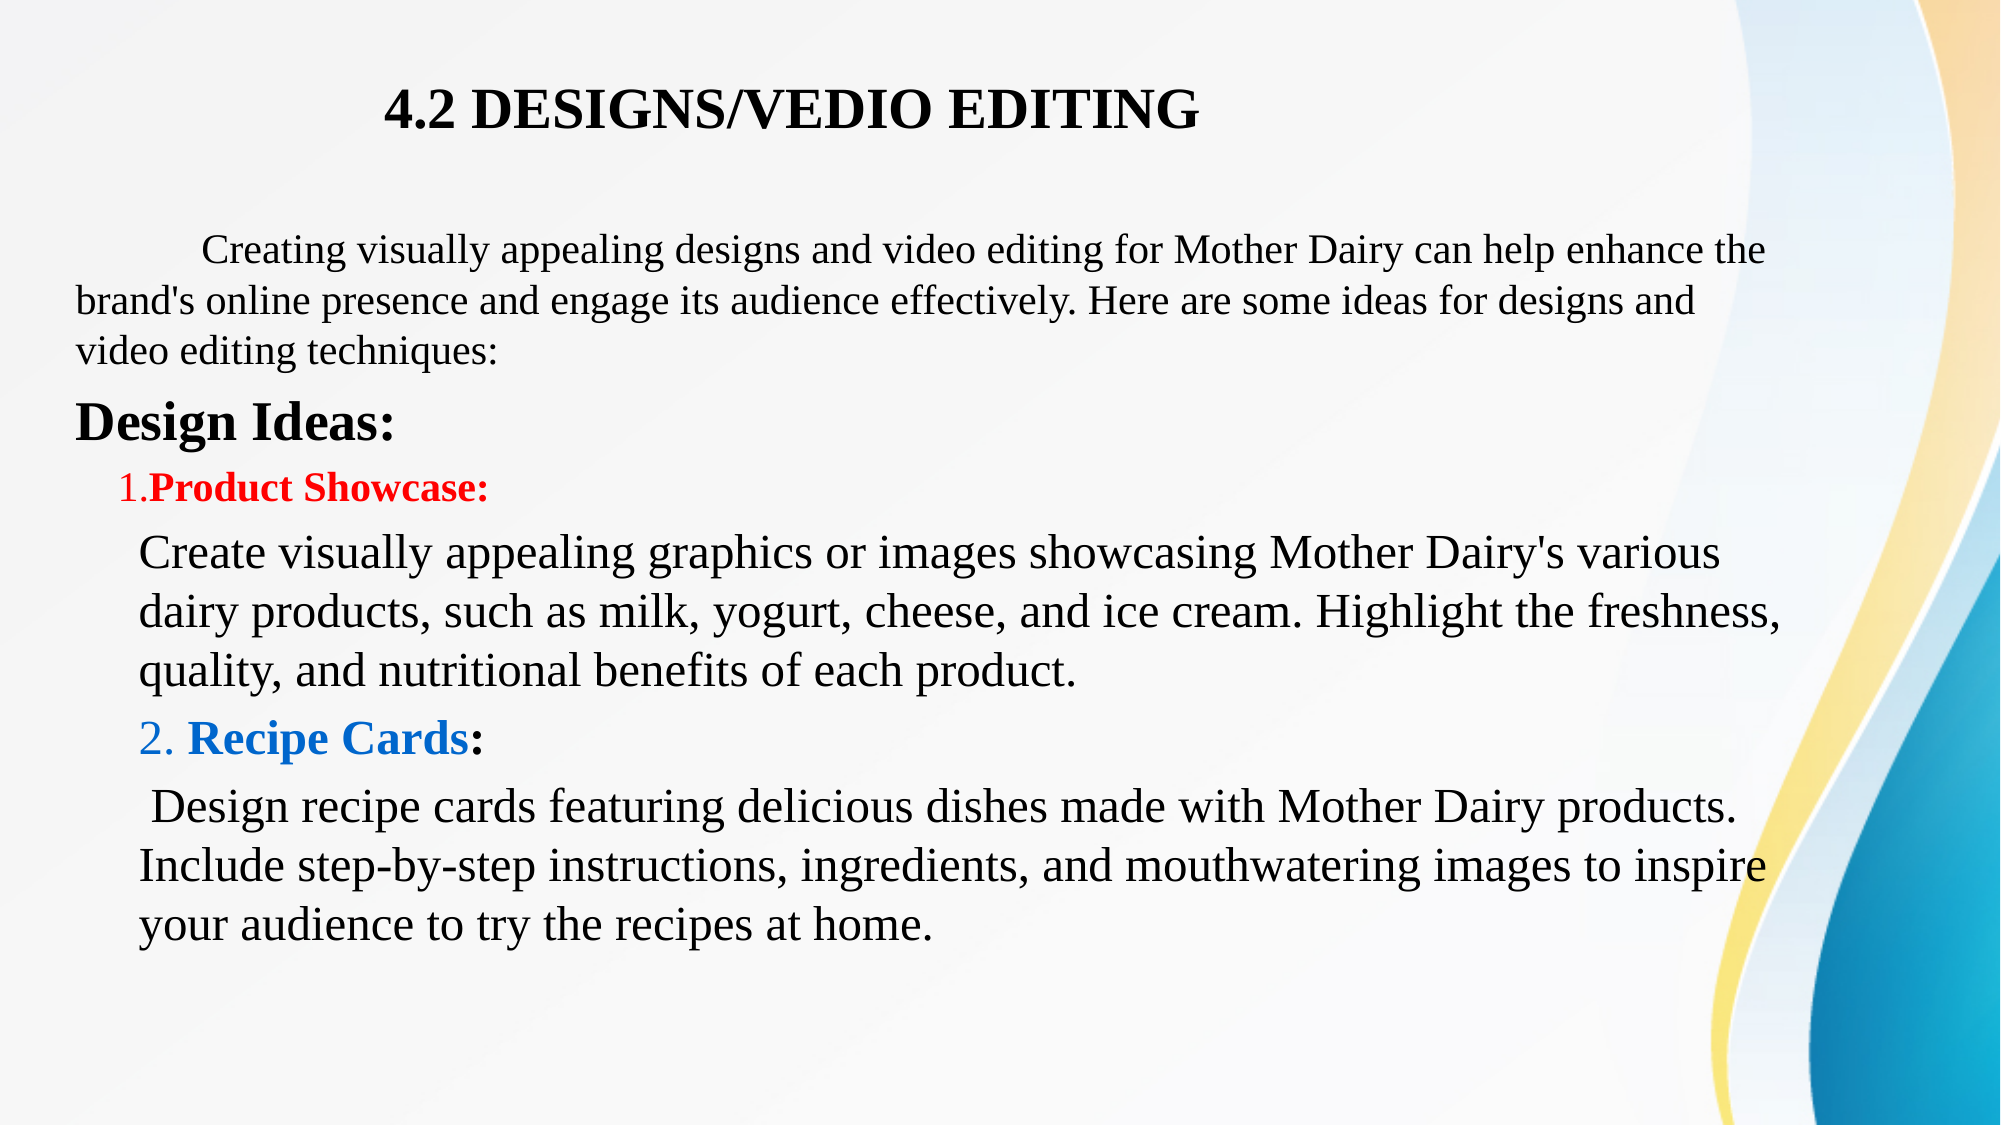

# 4.2 DESIGNS/VEDIO EDITING
	Creating visually appealing designs and video editing for Mother Dairy can help enhance the brand's online presence and engage its audience effectively. Here are some ideas for designs and video editing techniques:
Design Ideas:
    1.Product Showcase:
	Create visually appealing graphics or images showcasing Mother Dairy's various dairy products, such as milk, yogurt, cheese, and ice cream. Highlight the freshness, quality, and nutritional benefits of each product.
2. Recipe Cards:
	 Design recipe cards featuring delicious dishes made with Mother Dairy products. Include step-by-step instructions, ingredients, and mouthwatering images to inspire your audience to try the recipes at home.